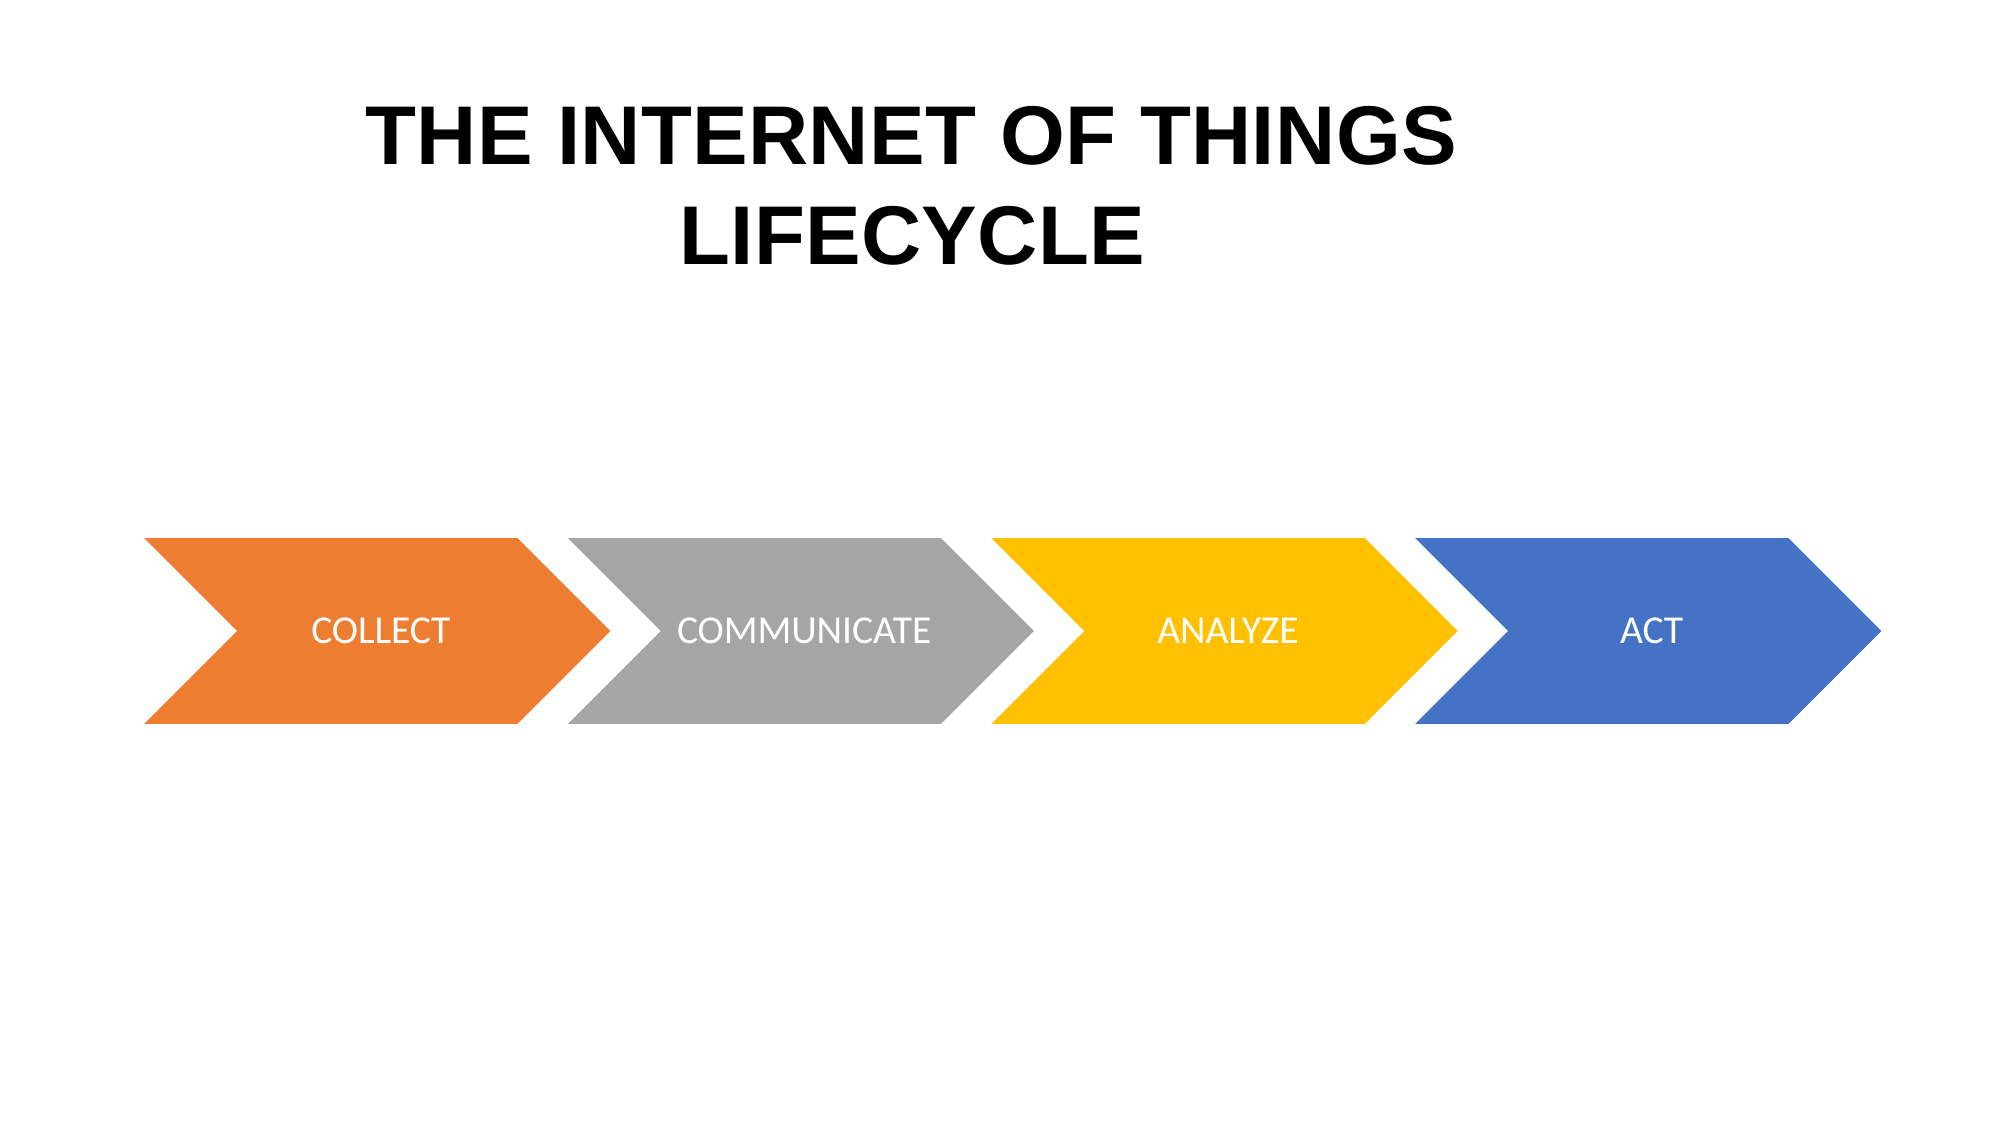

THE INTERNET OF THINGS LIFECYCLE
COLLECT
COMMUNICATE
ANALYZE
ACT